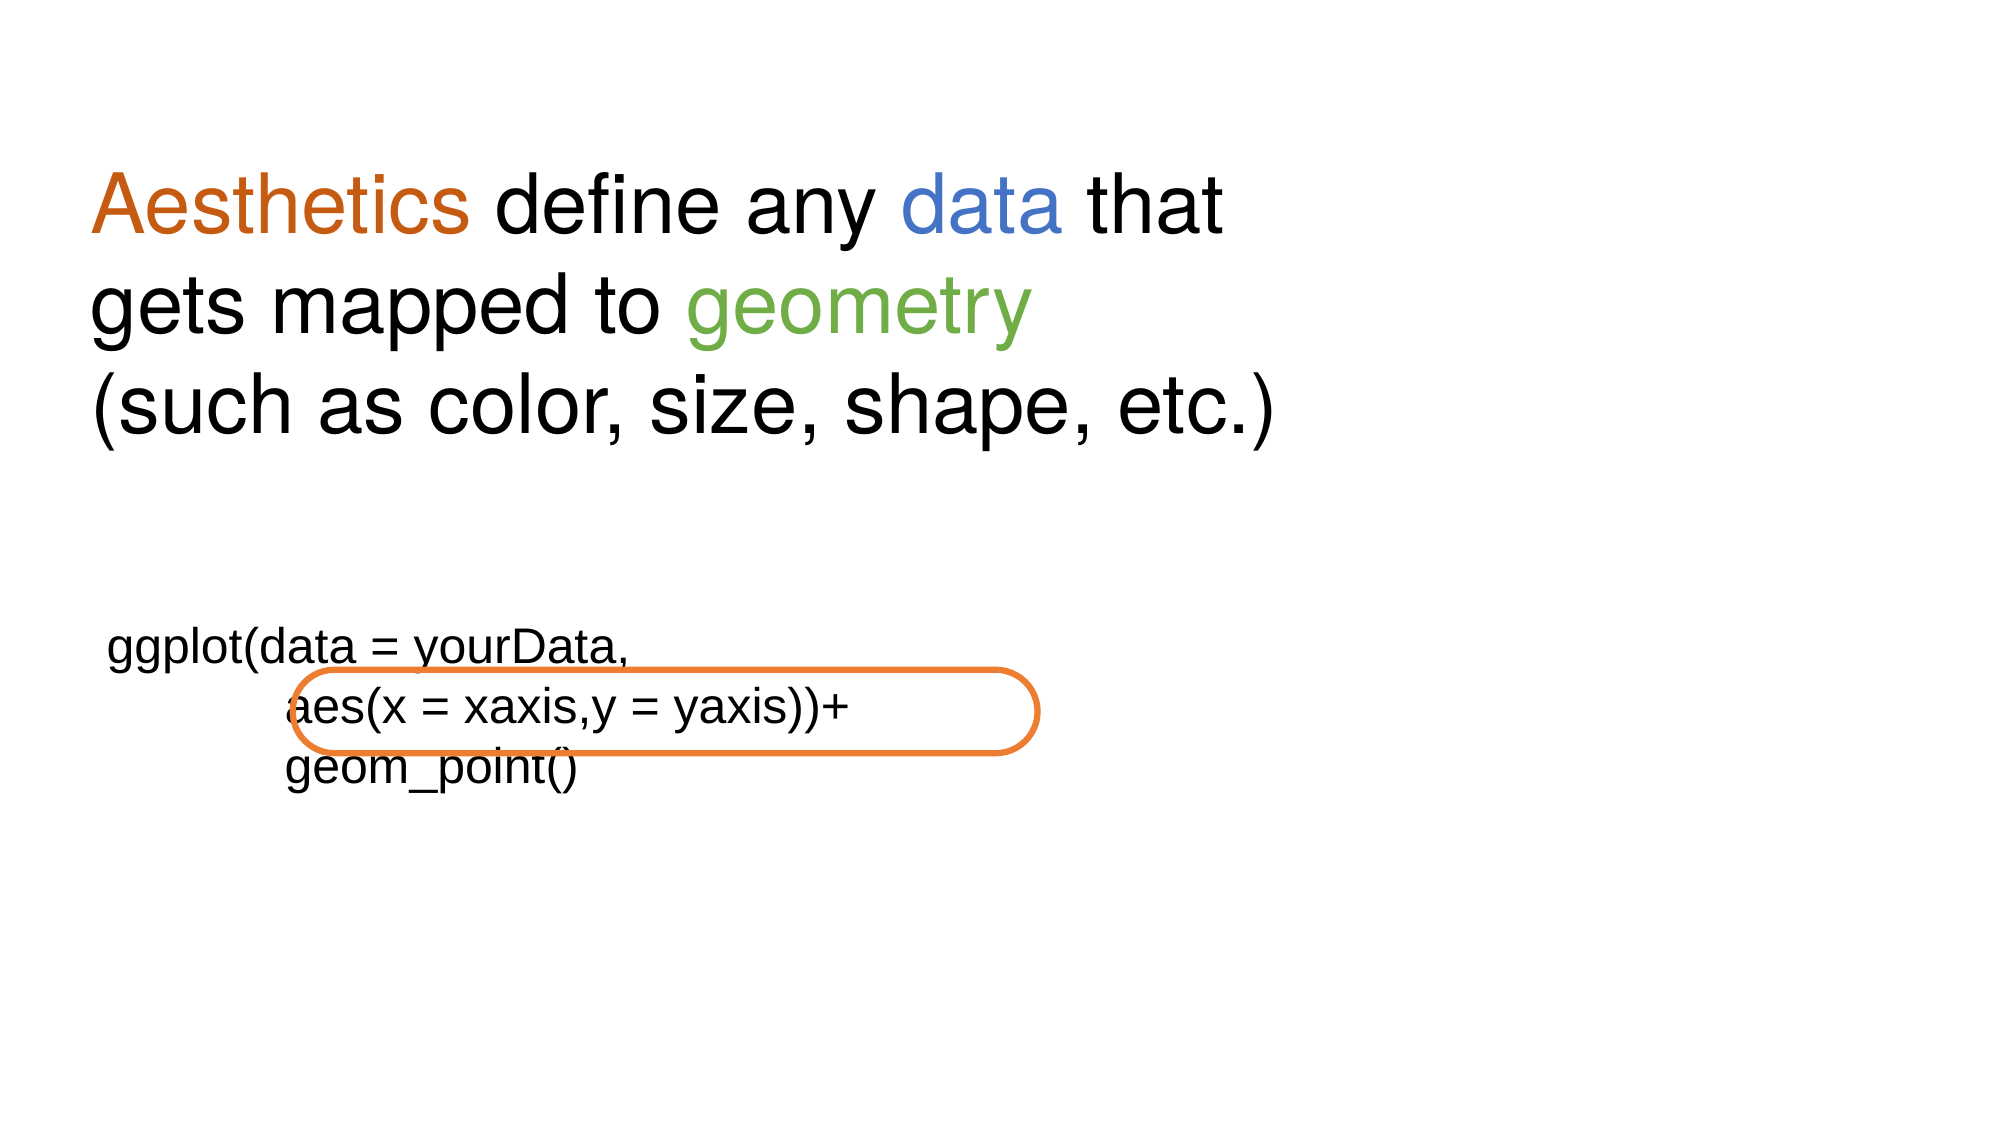

Aesthetics define any data that gets mapped to geometry
(such as color, size, shape, etc.)
ggplot(data = yourData,
	  aes(x = xaxis,y = yaxis))+
	  geom_point()